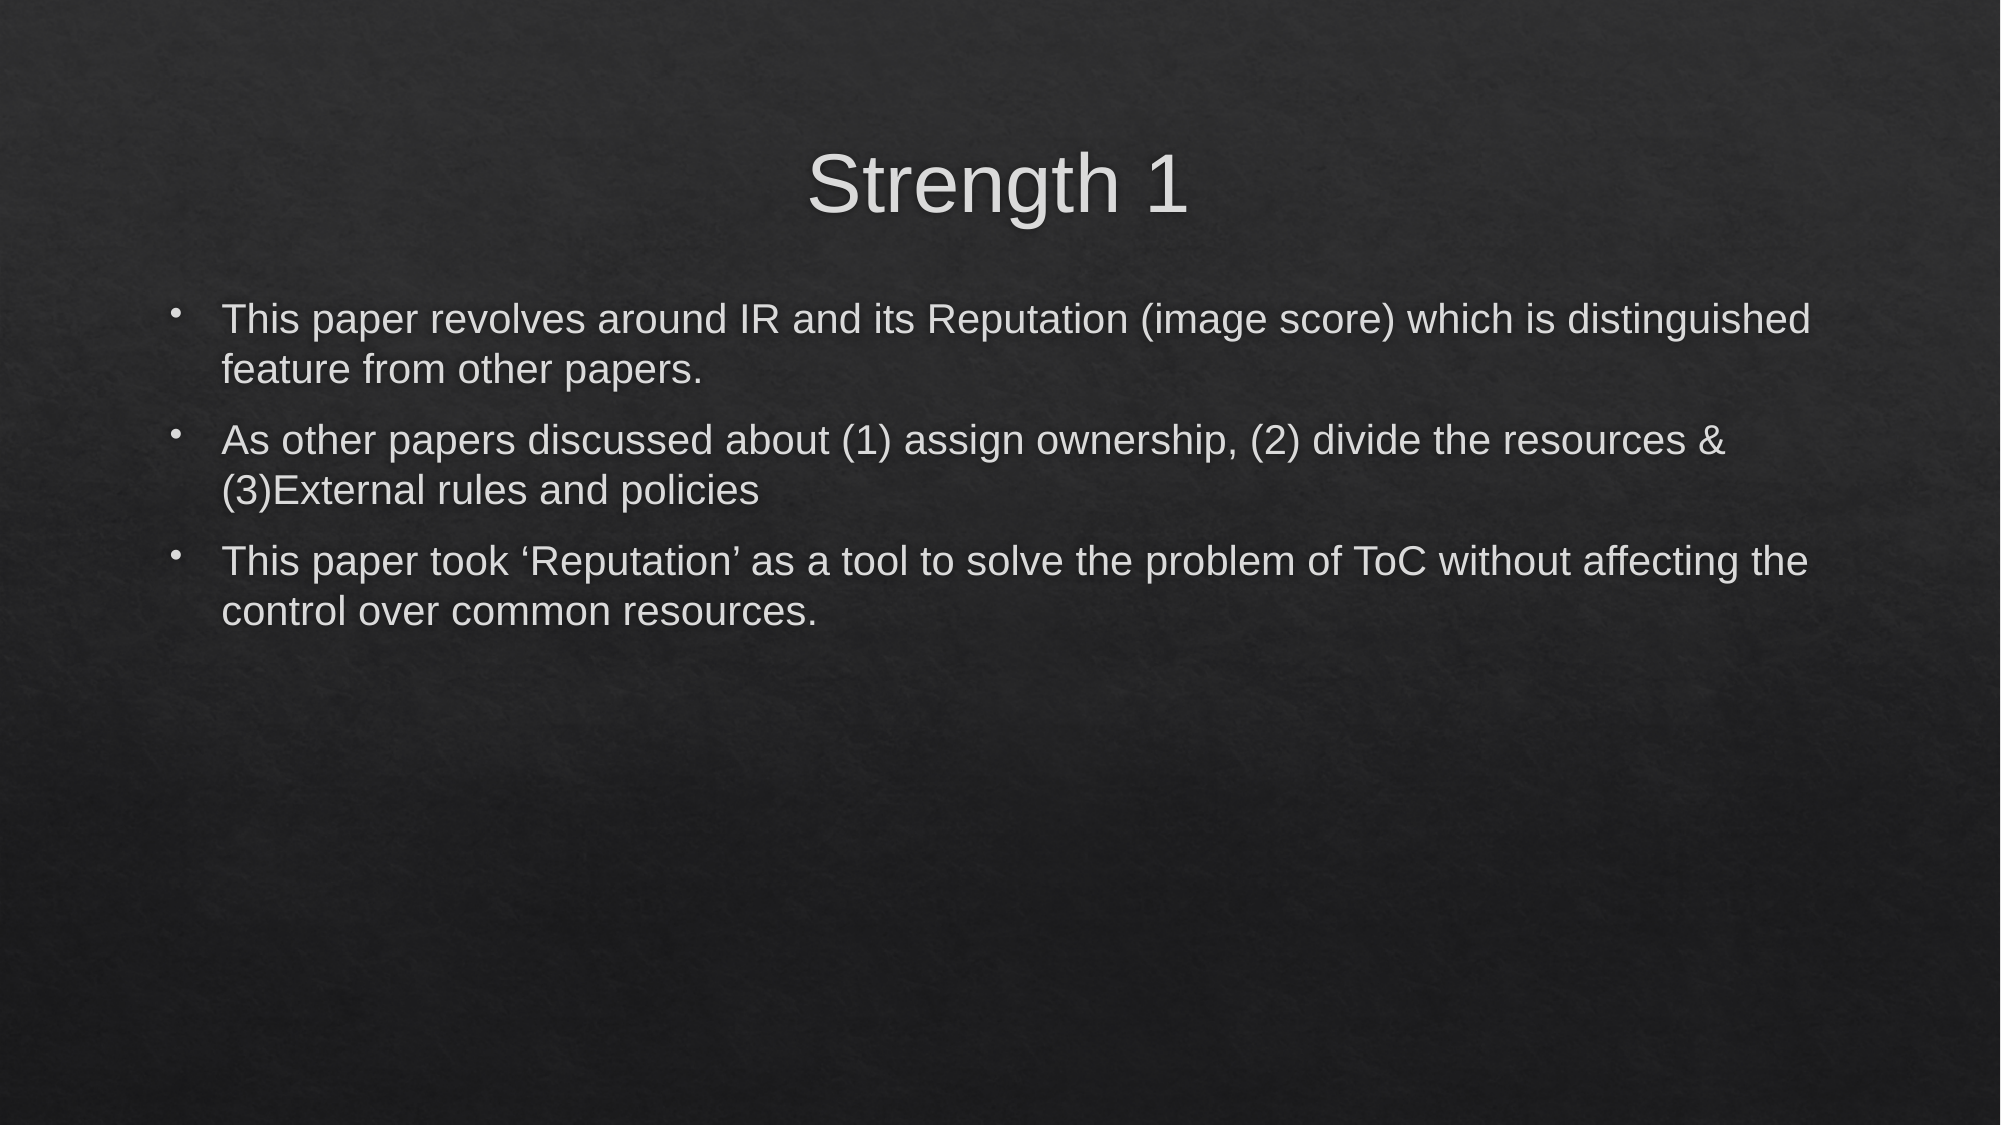

# Strength 1
This paper revolves around IR and its Reputation (image score) which is distinguished feature from other papers.
As other papers discussed about (1) assign ownership, (2) divide the resources & (3)External rules and policies
This paper took ‘Reputation’ as a tool to solve the problem of ToC without affecting the control over common resources.